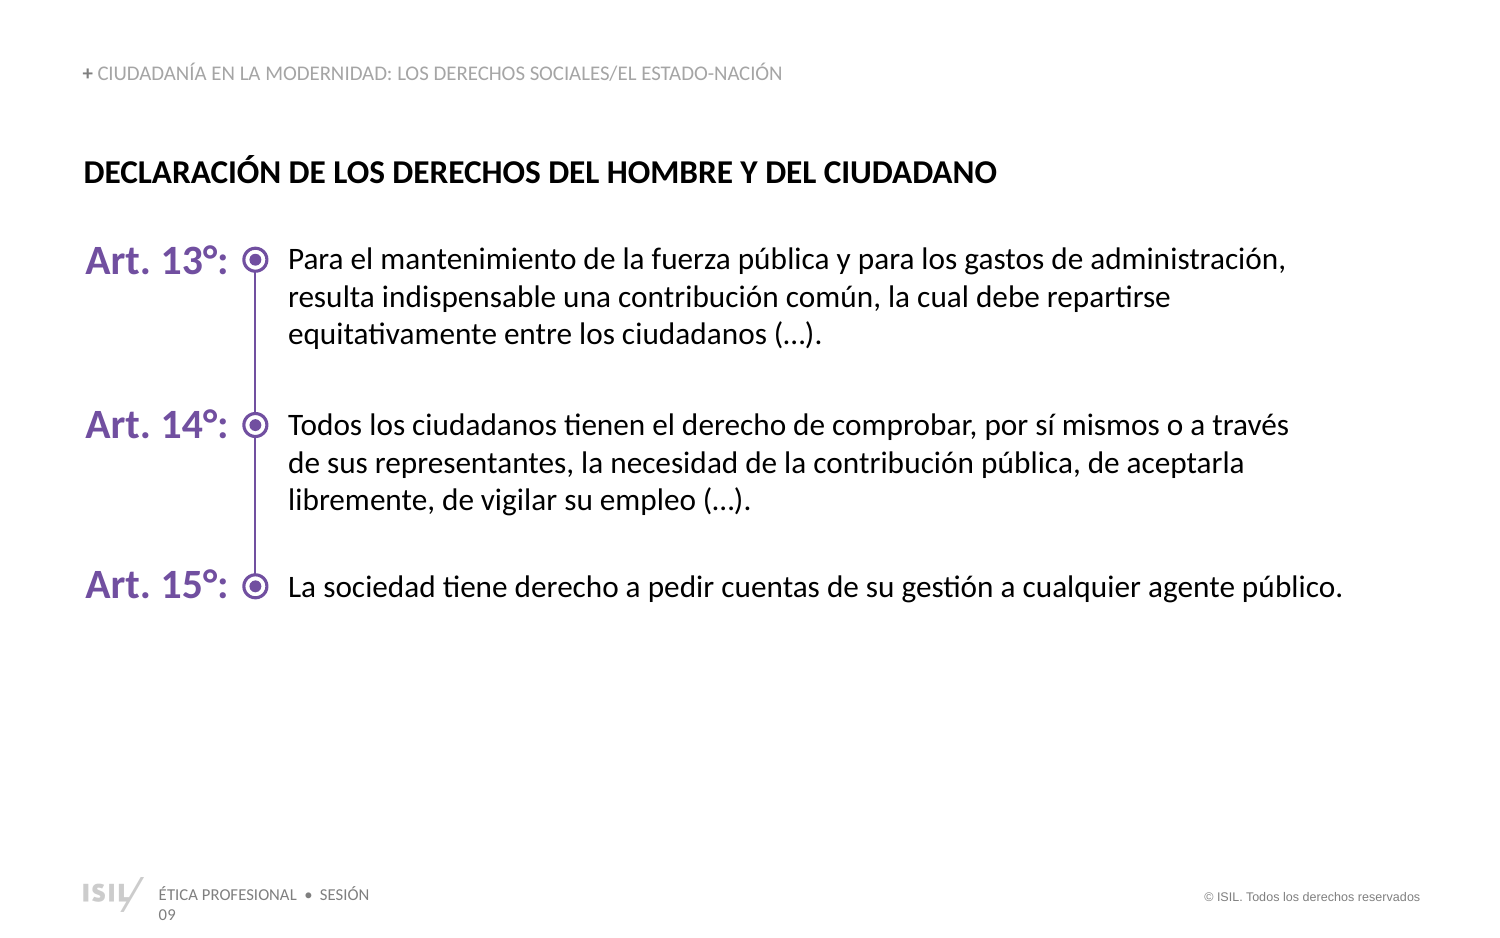

+ CIUDADANÍA EN LA MODERNIDAD: LOS DERECHOS SOCIALES/EL ESTADO-NACIÓN
DECLARACIÓN DE LOS DERECHOS DEL HOMBRE Y DEL CIUDADANO
Art. 13°:
Para el mantenimiento de la fuerza pública y para los gastos de administración, resulta indispensable una contribución común, la cual debe repartirse equitativamente entre los ciudadanos (…).

Art. 14°:
Todos los ciudadanos tienen el derecho de comprobar, por sí mismos o a través de sus representantes, la necesidad de la contribución pública, de aceptarla libremente, de vigilar su empleo (…).

Art. 15°:
La sociedad tiene derecho a pedir cuentas de su gestión a cualquier agente público.